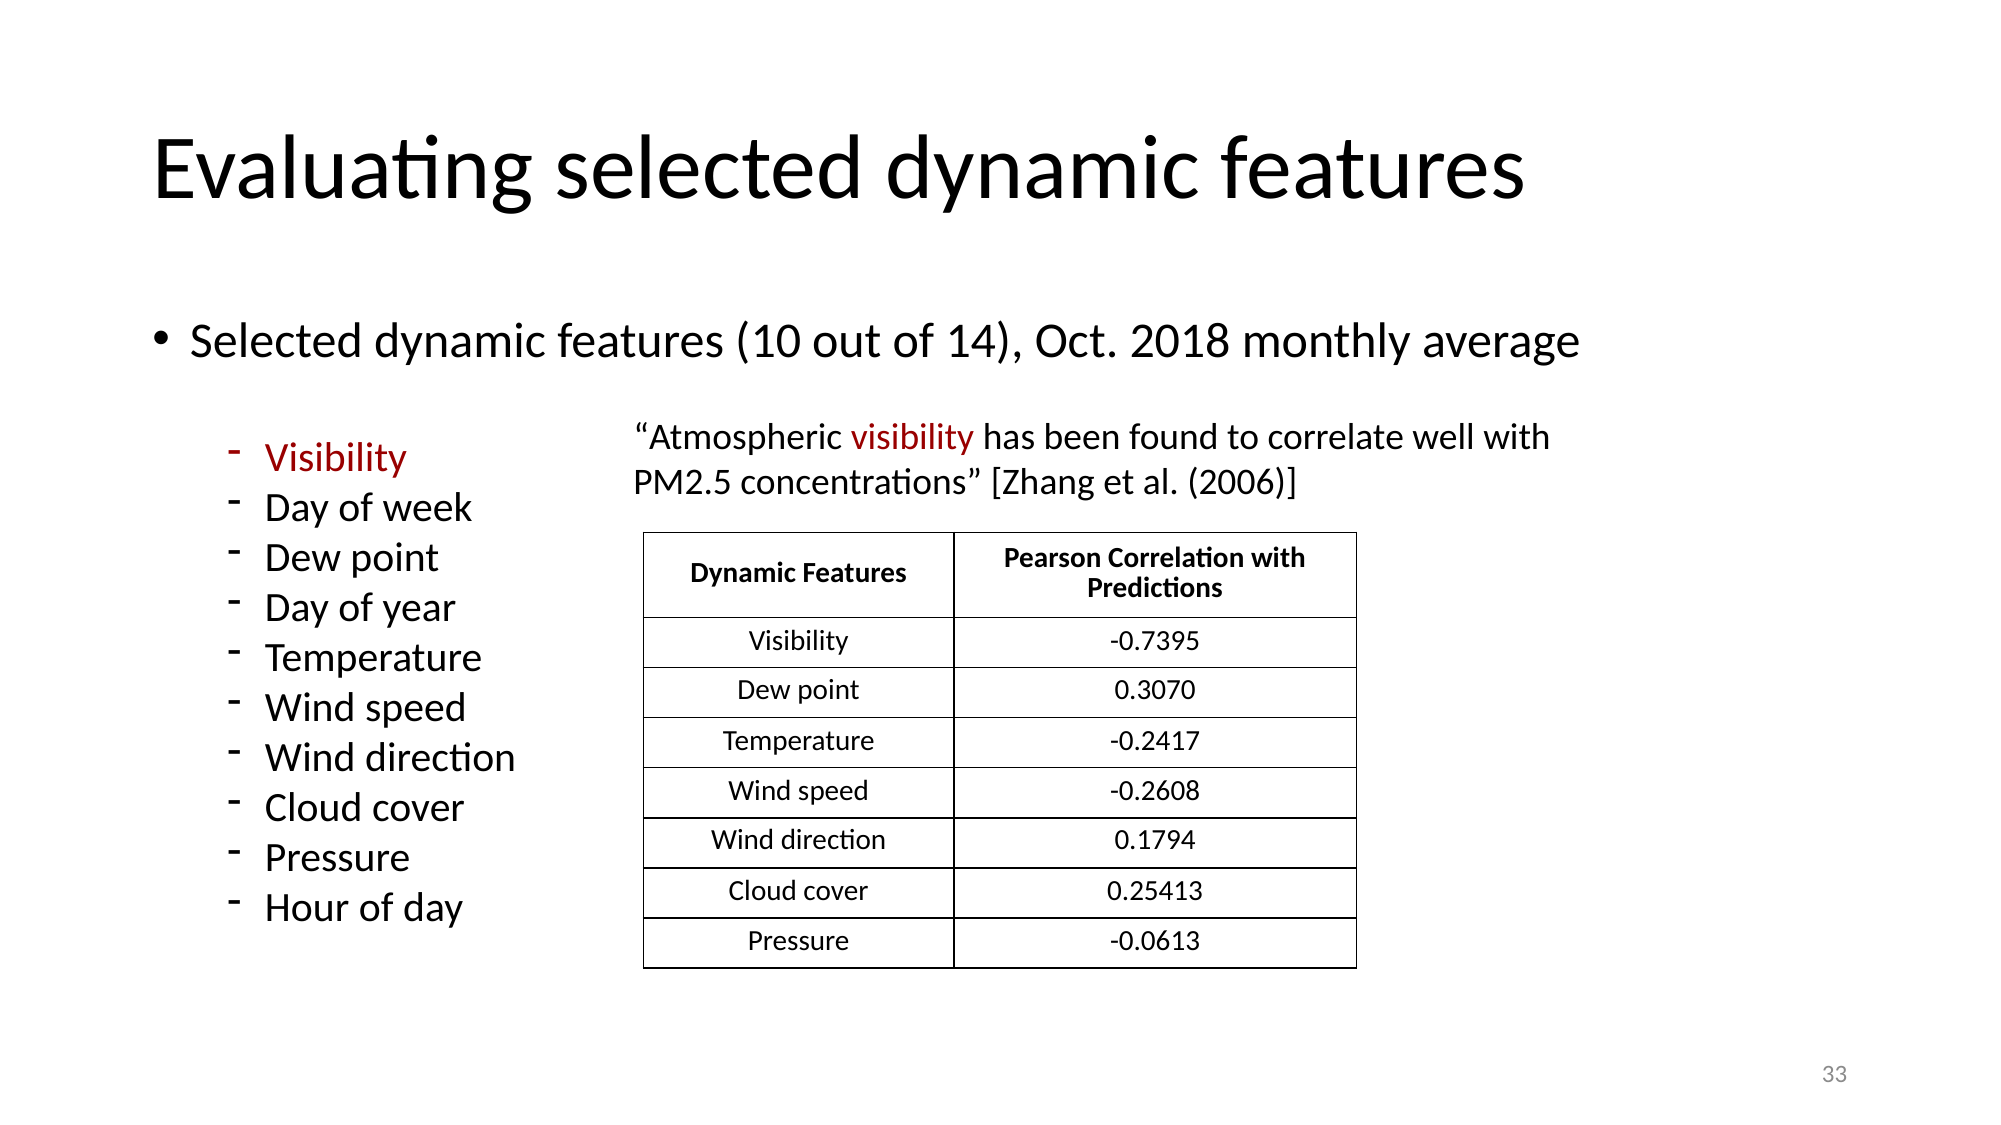

# Evaluating selected dynamic features
Selected dynamic features (10 out of 14), Oct. 2018 monthly average

Visibility
Day of week
Dew point
Day of year
Temperature
Wind speed
Wind direction
Cloud cover
Pressure
Hour of day

“Atmospheric visibility has been found to correlate well with PM2.5 concentrations” [Zhang et al. (2006)]
| Dynamic Features | Pearson Correlation with Predictions |
| --- | --- |
| Visibility | -0.7395 |
| Dew point | 0.3070 |
| Temperature | -0.2417 |
| Wind speed | -0.2608 |
| Wind direction | 0.1794 |
| Cloud cover | 0.25413 |
| Pressure | -0.0613 |
33